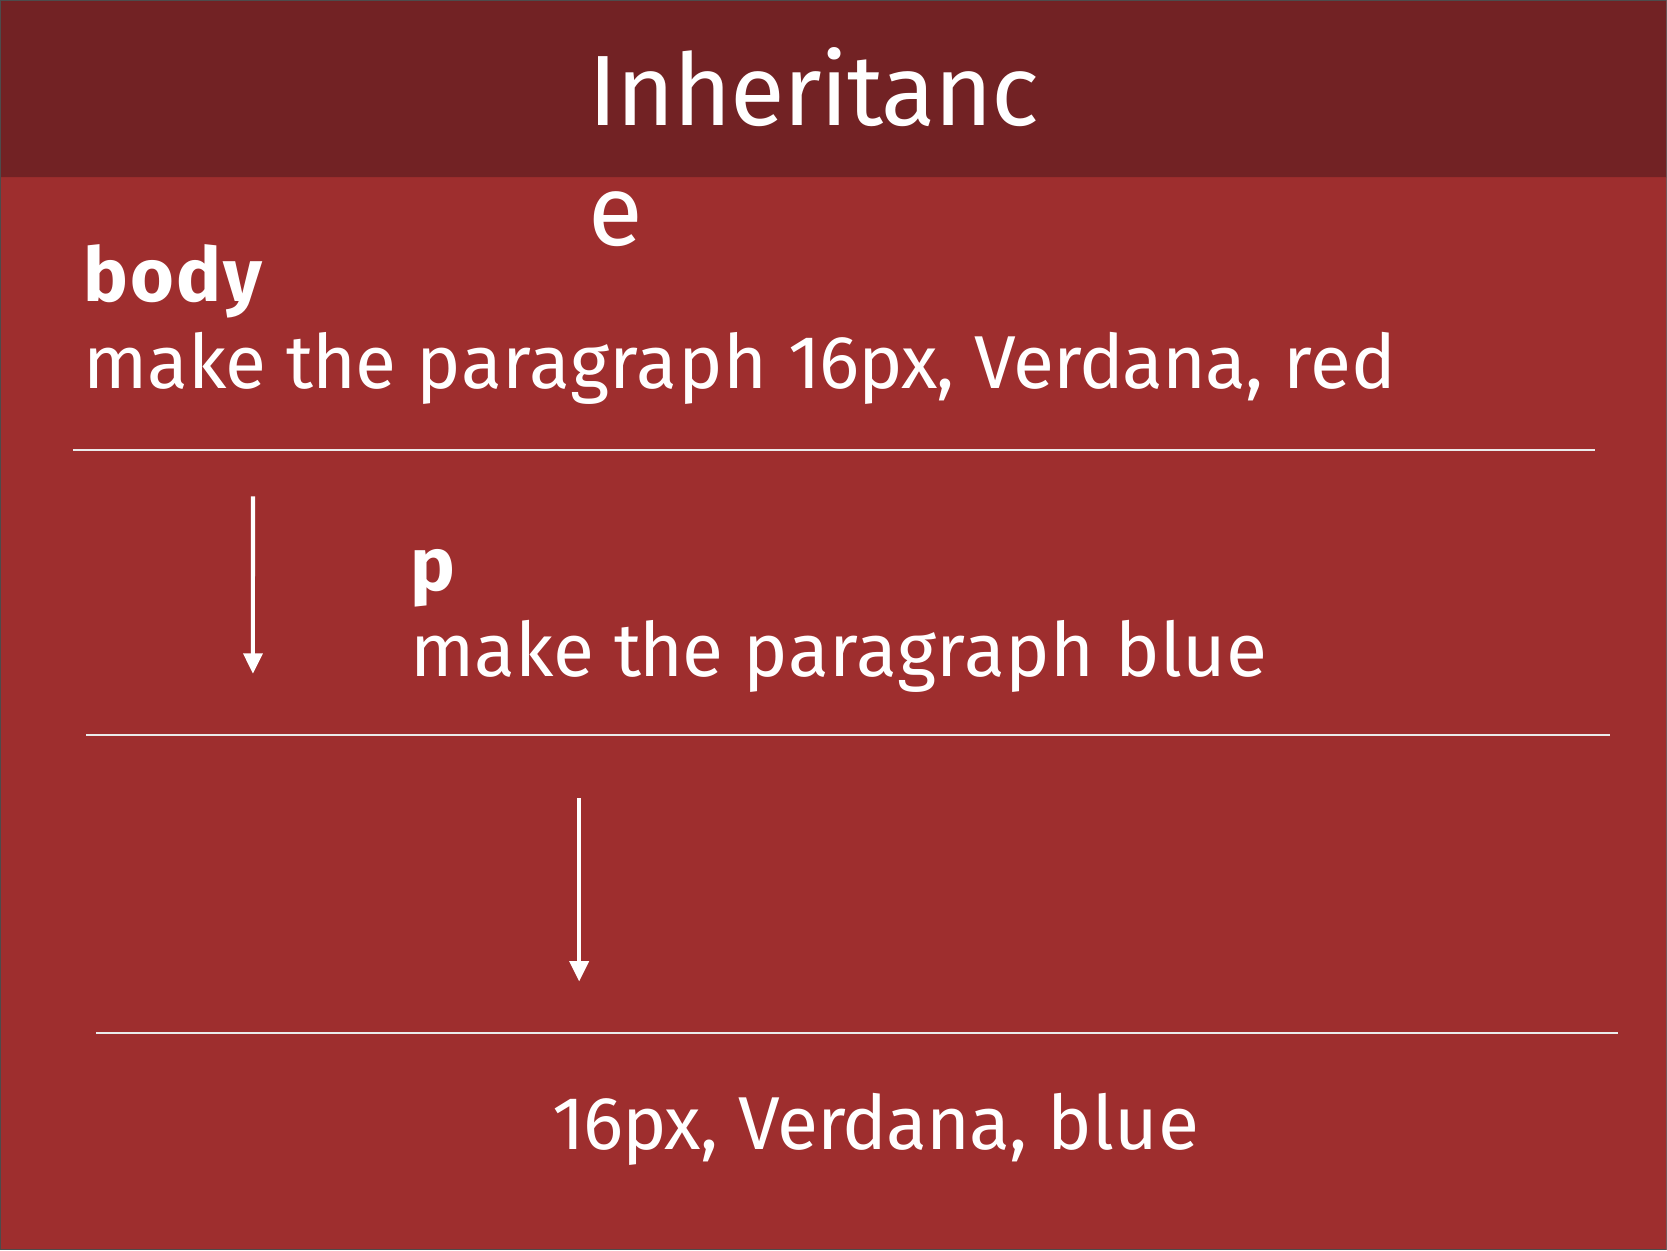

# Inheritance

body
make the paragraph 16px, Verdana, red

p
make the paragraph blue

16px, Verdana, blue